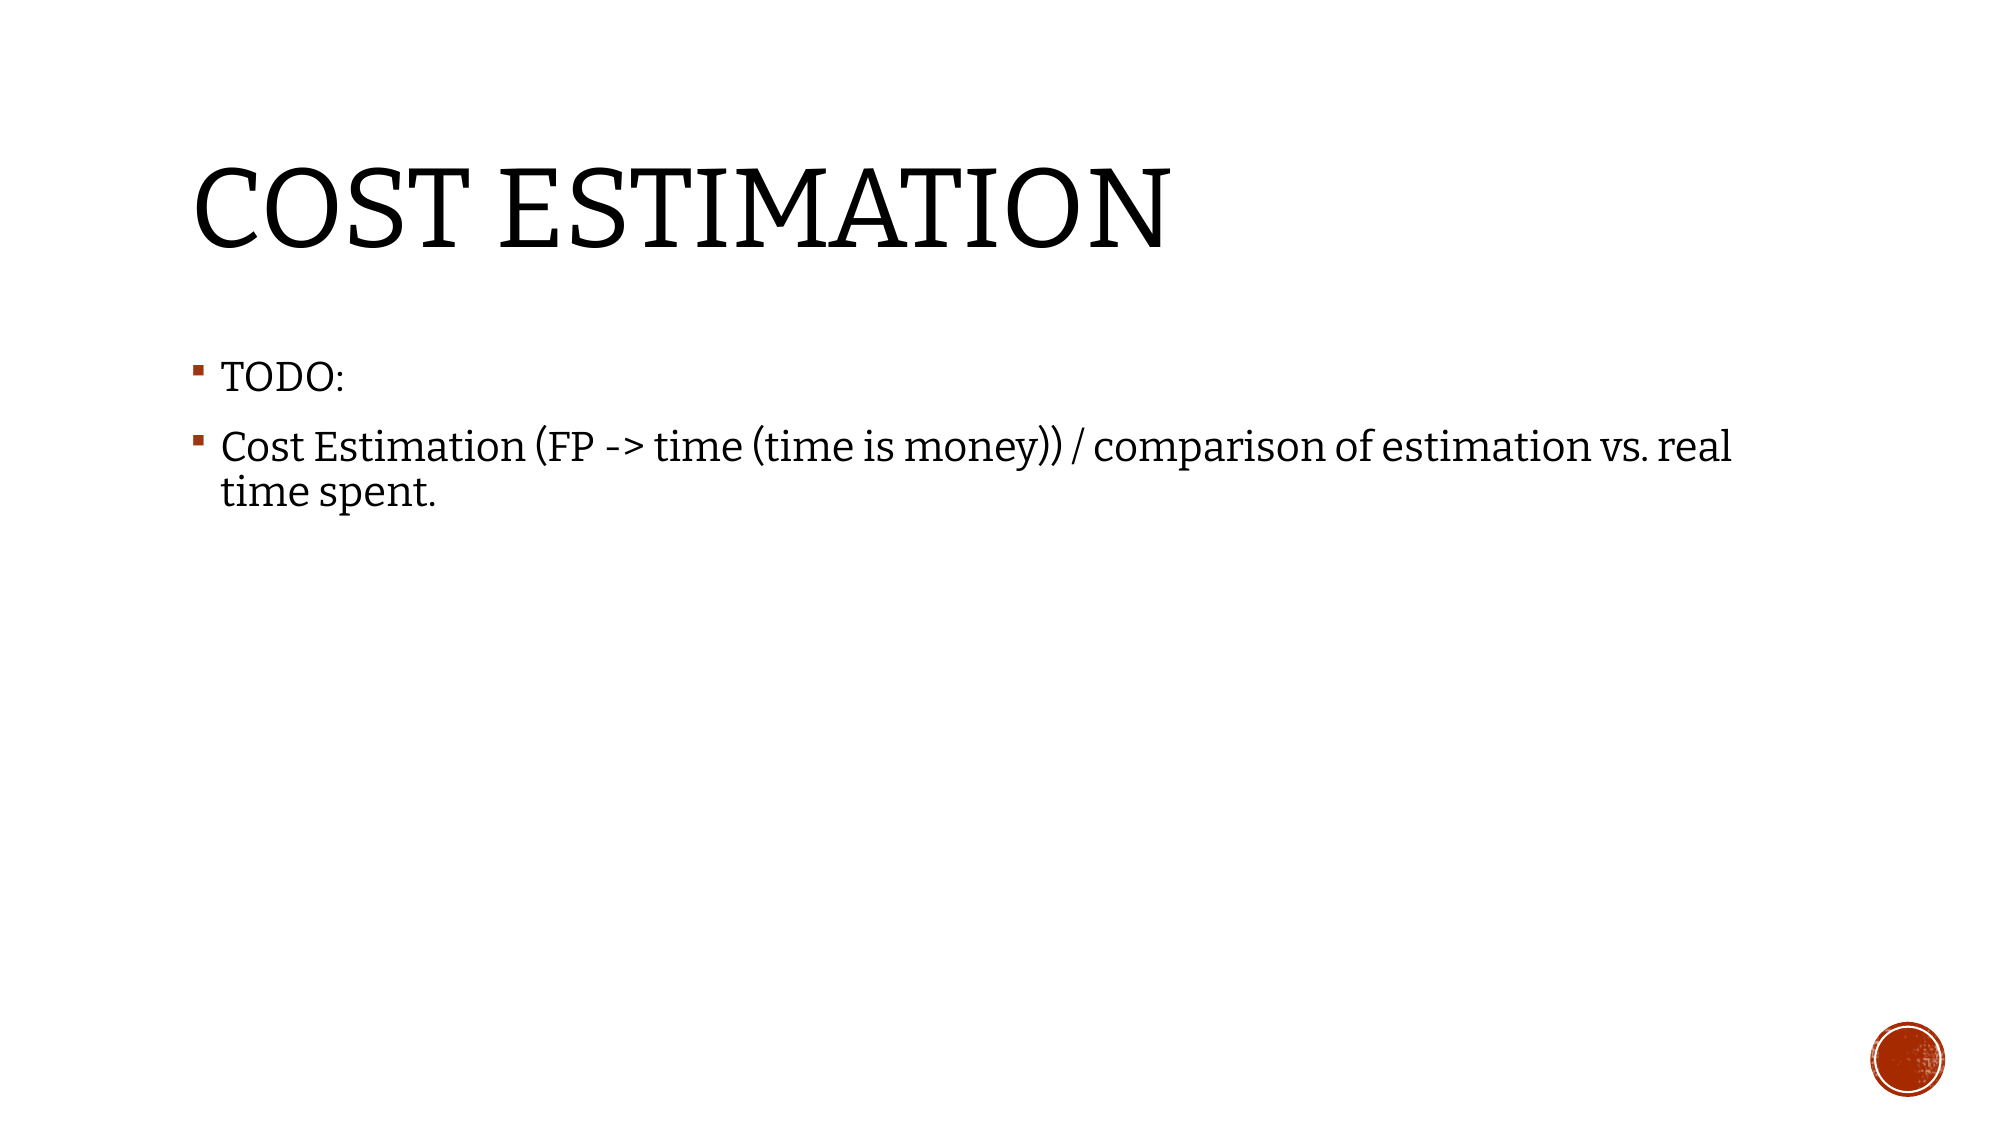

# Cost Estimation
TODO:
Cost Estimation (FP -> time (time is money)) / comparison of estimation vs. real time spent.